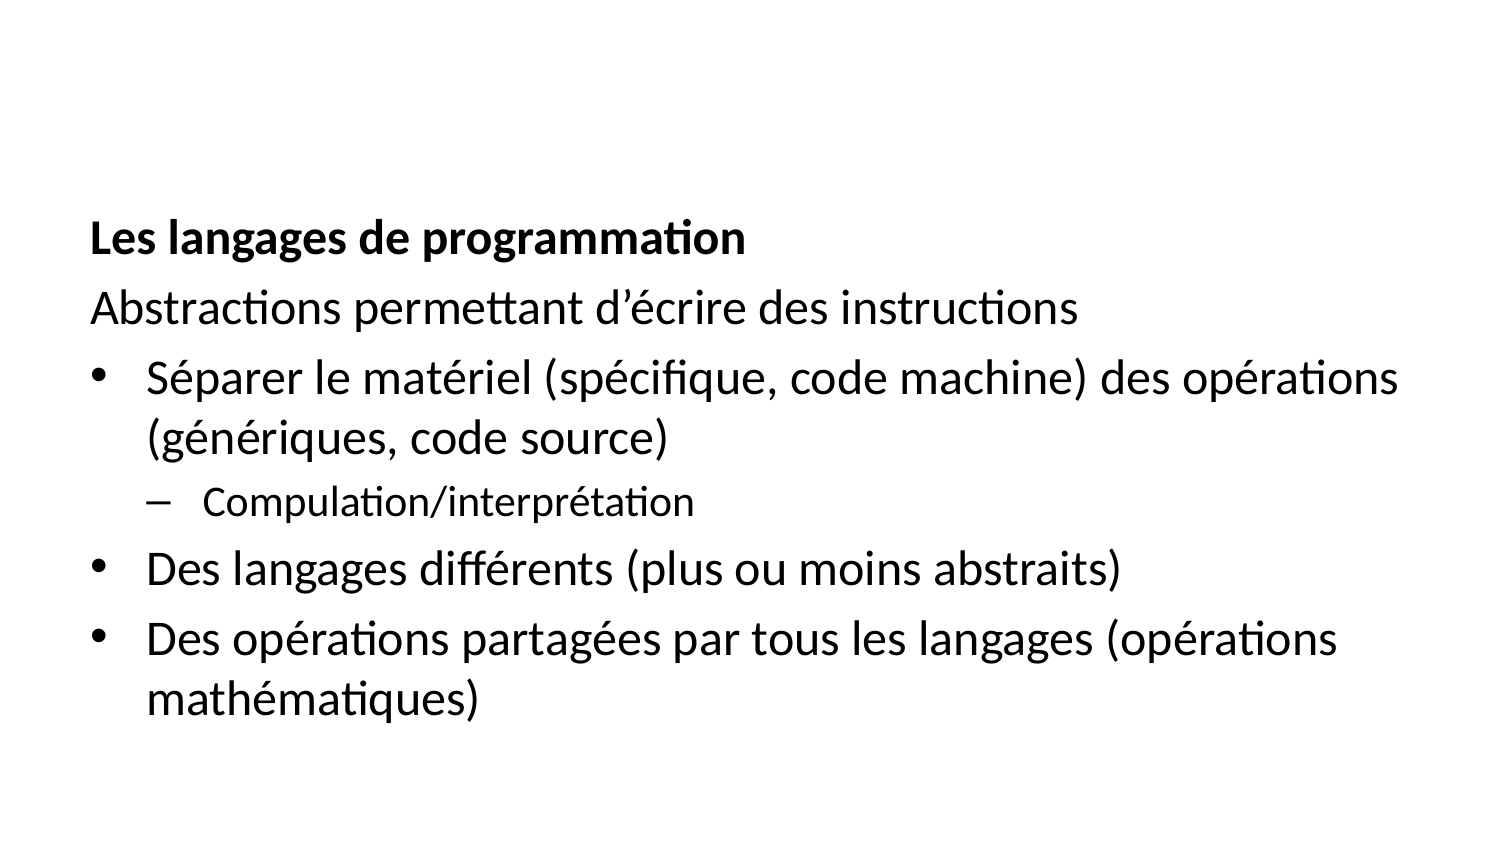

Les langages de programmation
Abstractions permettant d’écrire des instructions
Séparer le matériel (spécifique, code machine) des opérations (génériques, code source)
Compulation/interprétation
Des langages différents (plus ou moins abstraits)
Des opérations partagées par tous les langages (opérations mathématiques)